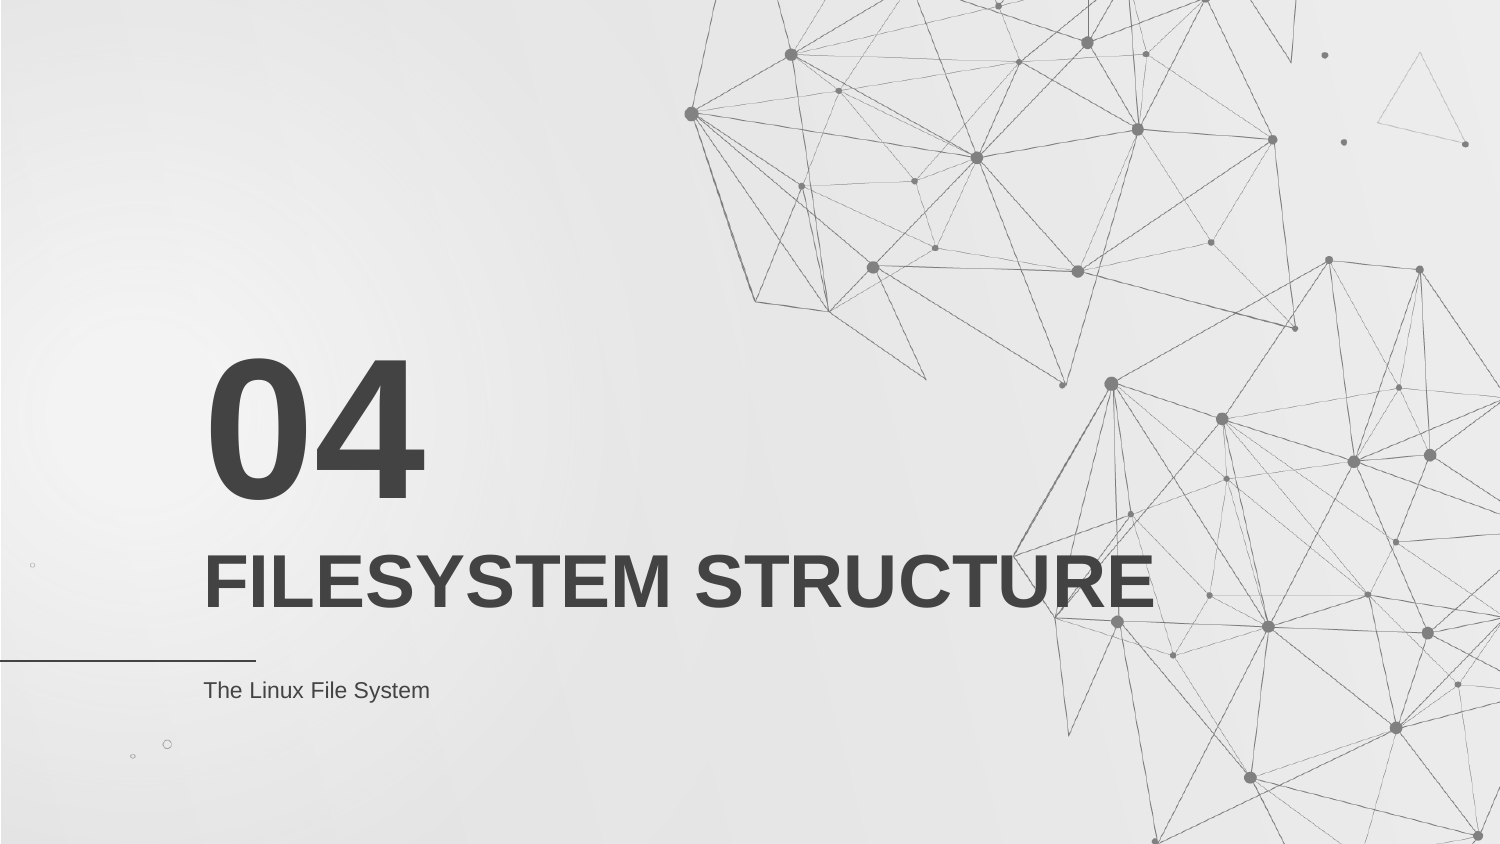

04
# FILESYSTEM STRUCTURE
The Linux File System